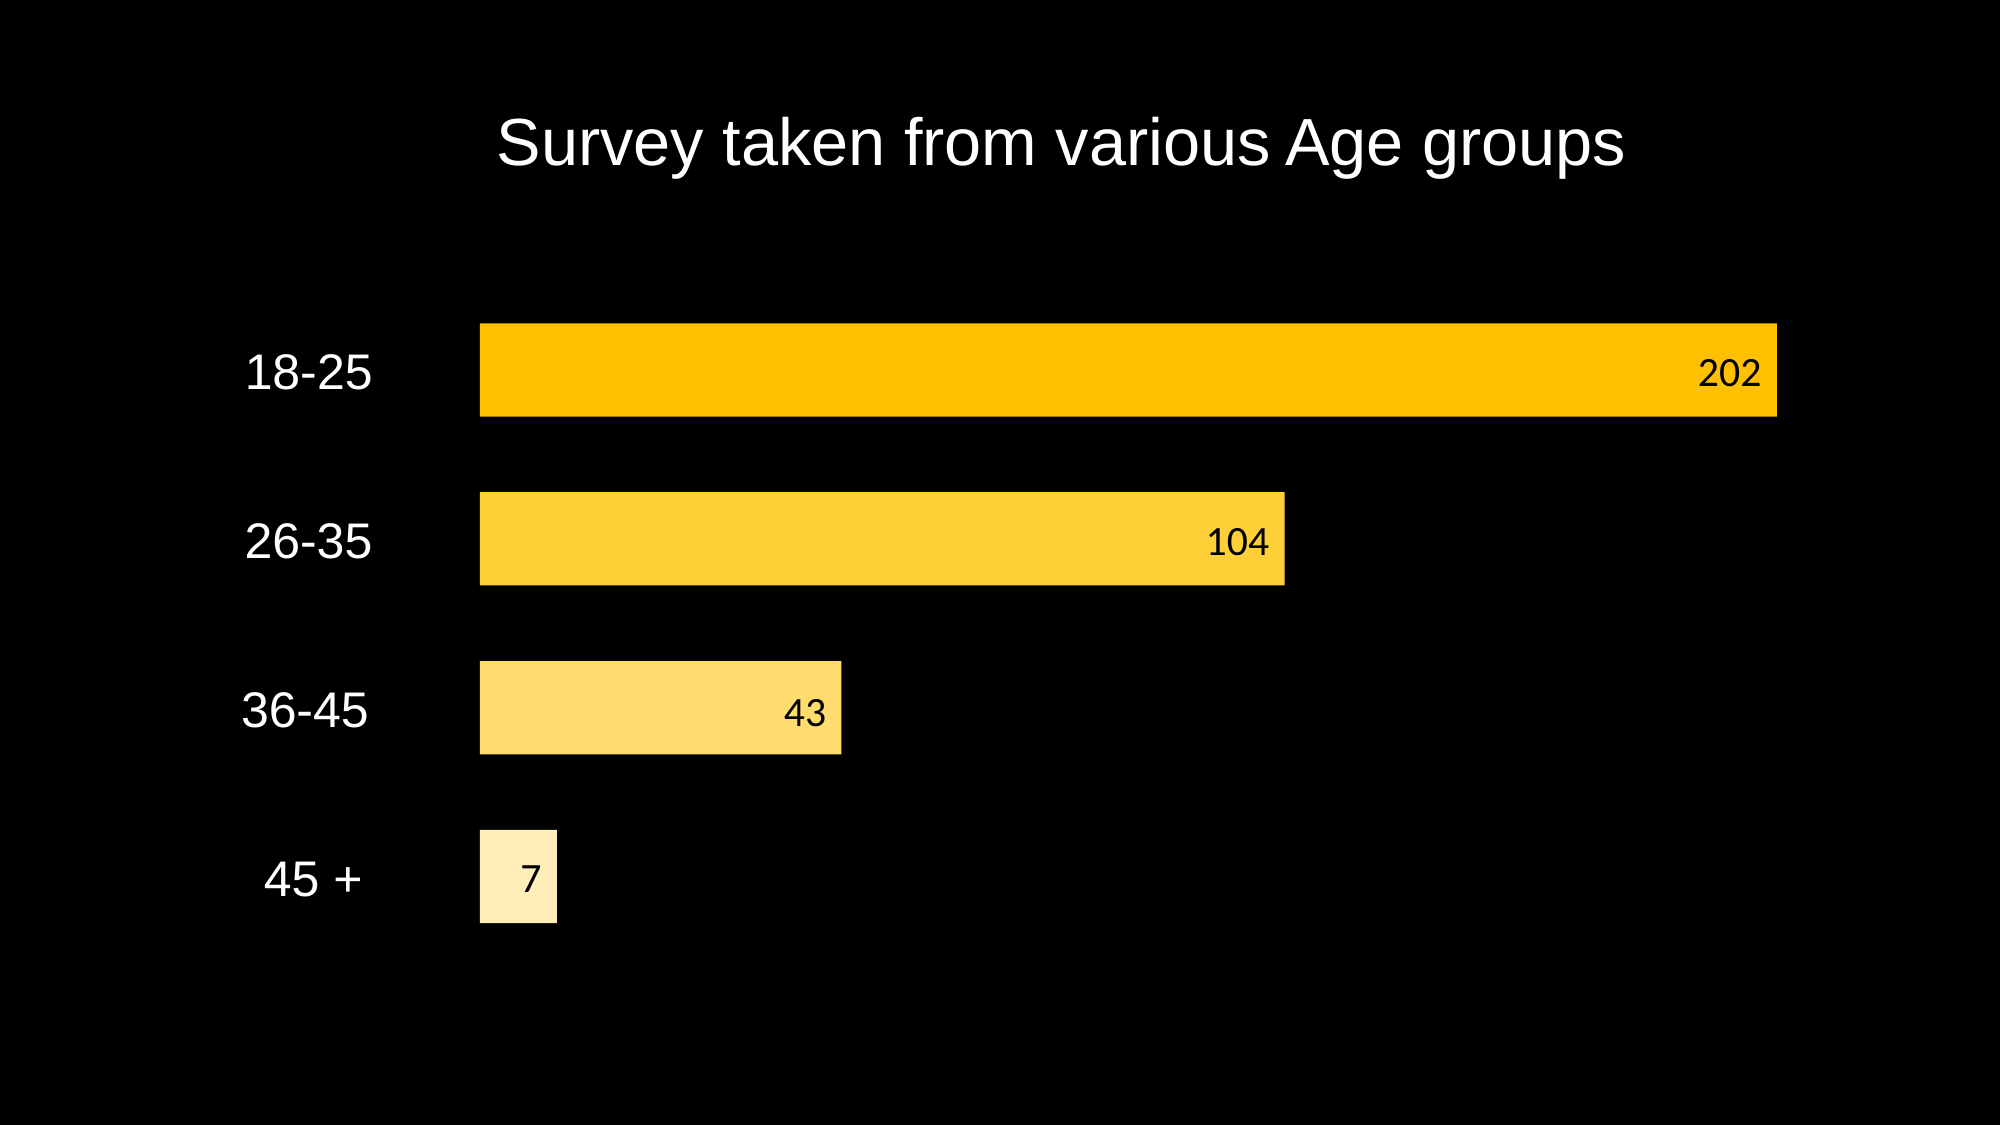

Survey taken from various Age groups

18-25
202

26-35
104

36-45
43

45 +
7